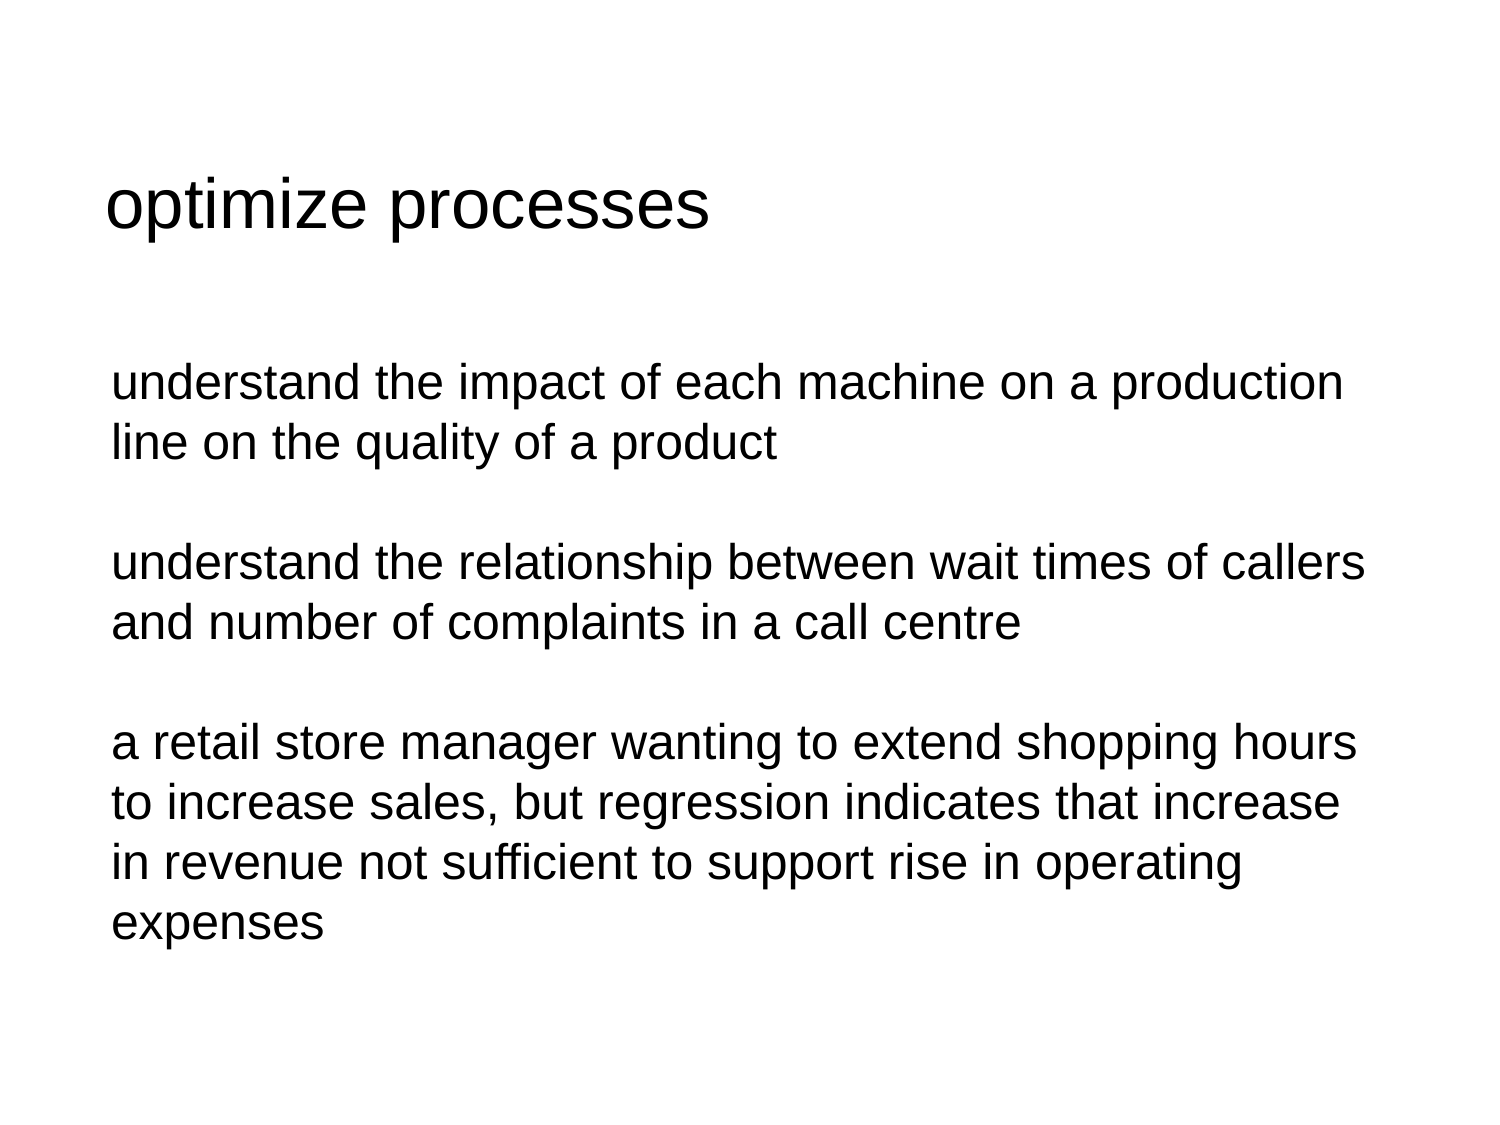

optimize processes
understand the impact of each machine on a production line on the quality of a product

understand the relationship between wait times of callers and number of complaints in a call centre

a retail store manager wanting to extend shopping hours to increase sales, but regression indicates that increase in revenue not sufficient to support rise in operating expenses